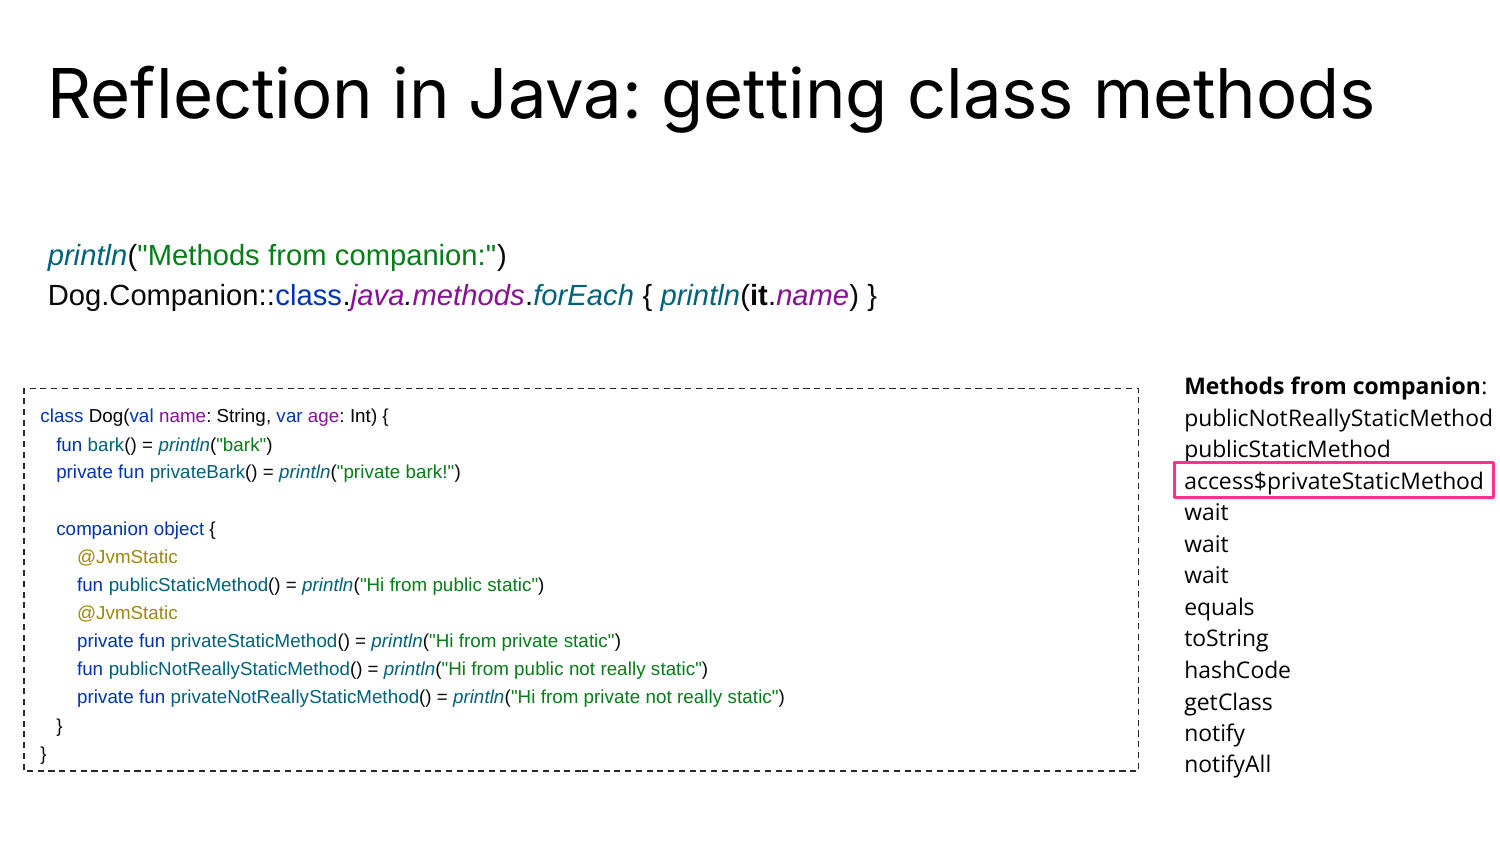

# Reflection in Java: getting class methods
println("Methods from companion:")
Dog.Companion::class.java.methods.forEach { println(it.name) }
Methods from companion: publicNotReallyStaticMethod
publicStaticMethod
access$privateStaticMethod
wait
wait
wait
equals
toString
hashCode
getClass
notify
notifyAll
class Dog(val name: String, var age: Int) {
   fun bark() = println("bark")
   private fun privateBark() = println("private bark!")

   companion object {
       @JvmStatic
       fun publicStaticMethod() = println("Hi from public static")
       @JvmStatic
       private fun privateStaticMethod() = println("Hi from private static")
       fun publicNotReallyStaticMethod() = println("Hi from public not really static")
       private fun privateNotReallyStaticMethod() = println("Hi from private not really static")
   }
}